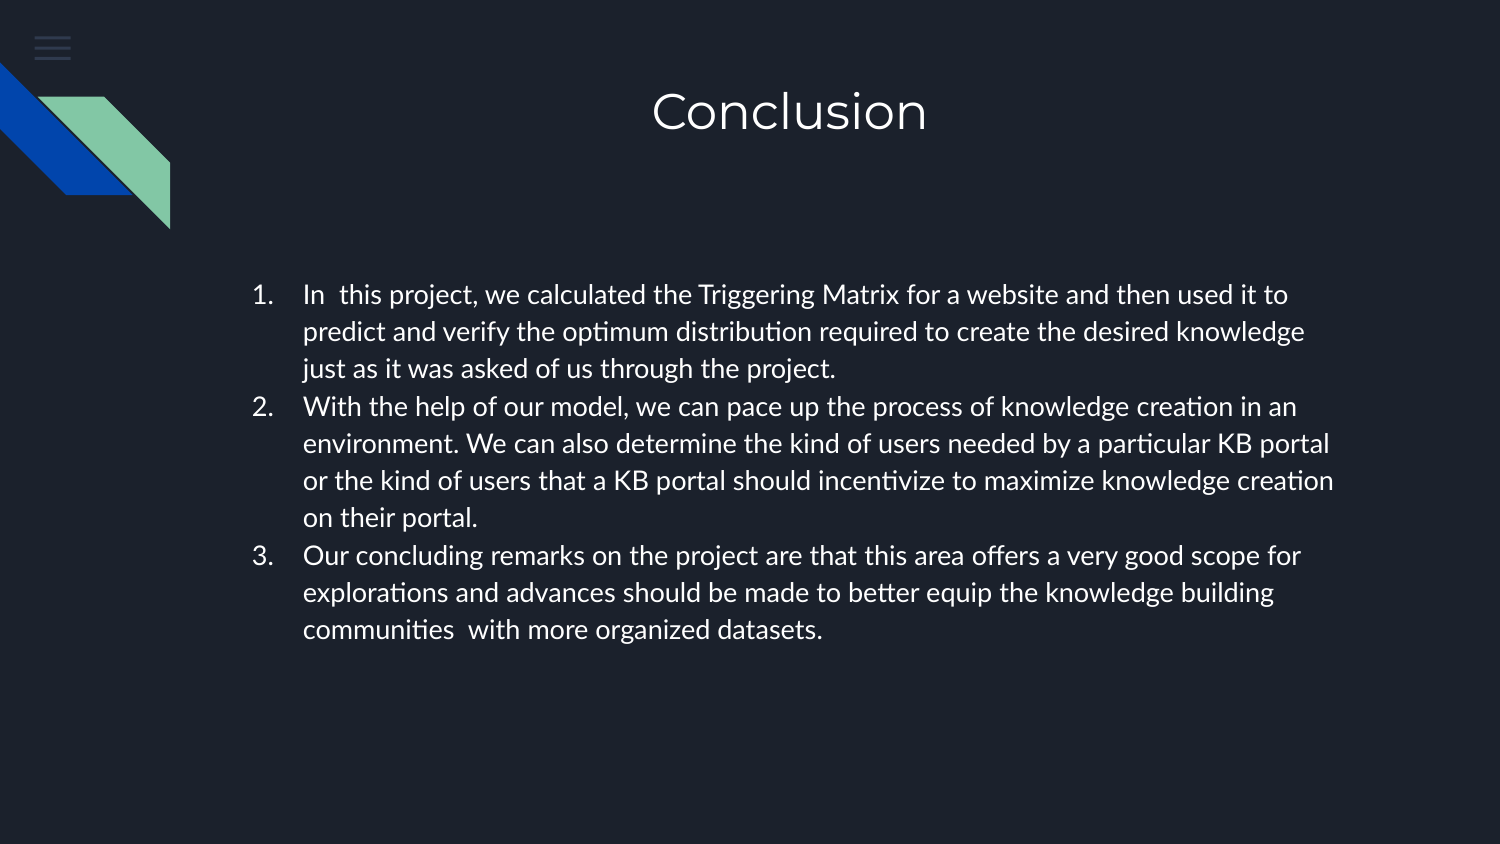

# Conclusion

In  this project, we calculated the Triggering Matrix for a website and then used it to predict and verify the optimum distribution required to create the desired knowledge just as it was asked of us through the project.
With the help of our model, we can pace up the process of knowledge creation in an environment. We can also determine the kind of users needed by a particular KB portal or the kind of users that a KB portal should incentivize to maximize knowledge creation on their portal.
Our concluding remarks on the project are that this area offers a very good scope for explorations and advances should be made to better equip the knowledge building communities  with more organized datasets.